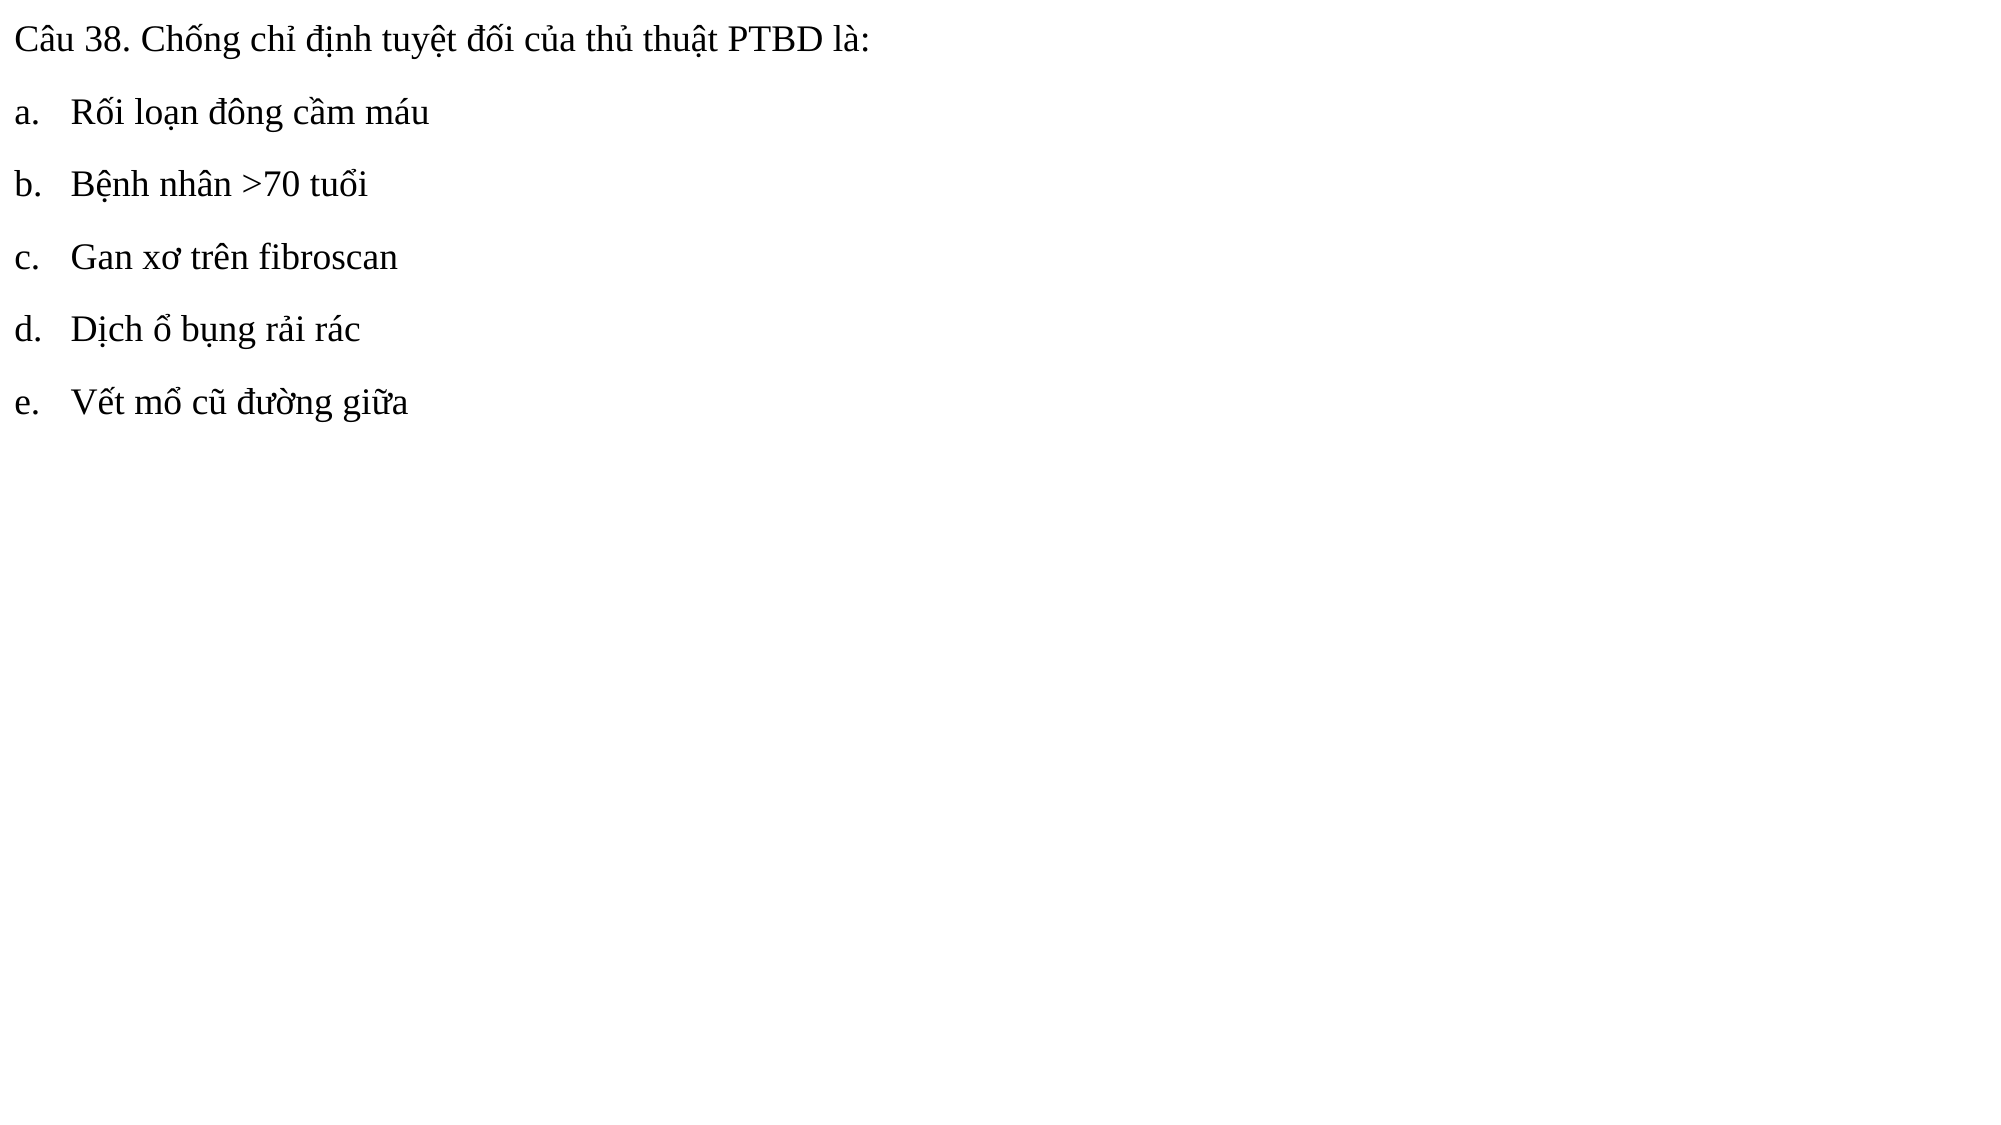

Câu 38. Chống chỉ định tuyệt đối của thủ thuật PTBD là:
Rối loạn đông cầm máu
Bệnh nhân >70 tuổi
Gan xơ trên fibroscan
Dịch ổ bụng rải rác
Vết mổ cũ đường giữa